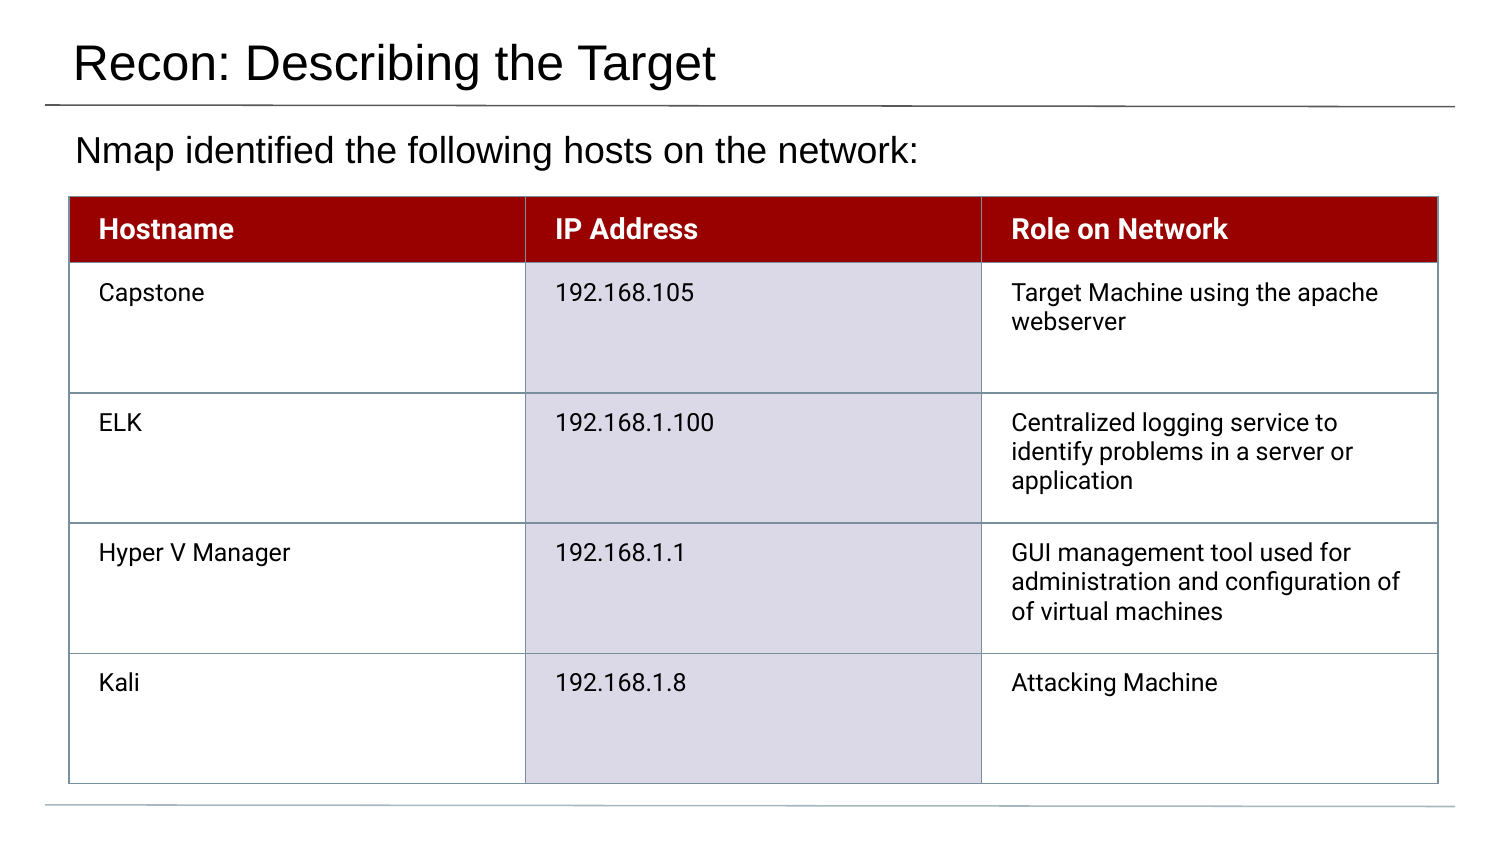

# Recon: Describing the Target
Nmap identified the following hosts on the network:
| Hostname | IP Address | Role on Network |
| --- | --- | --- |
| Capstone | 192.168.105 | Target Machine using the apache webserver |
| ELK | 192.168.1.100 | Centralized logging service to identify problems in a server or application |
| Hyper V Manager | 192.168.1.1 | GUI management tool used for administration and configuration of of virtual machines |
| Kali | 192.168.1.8 | Attacking Machine |